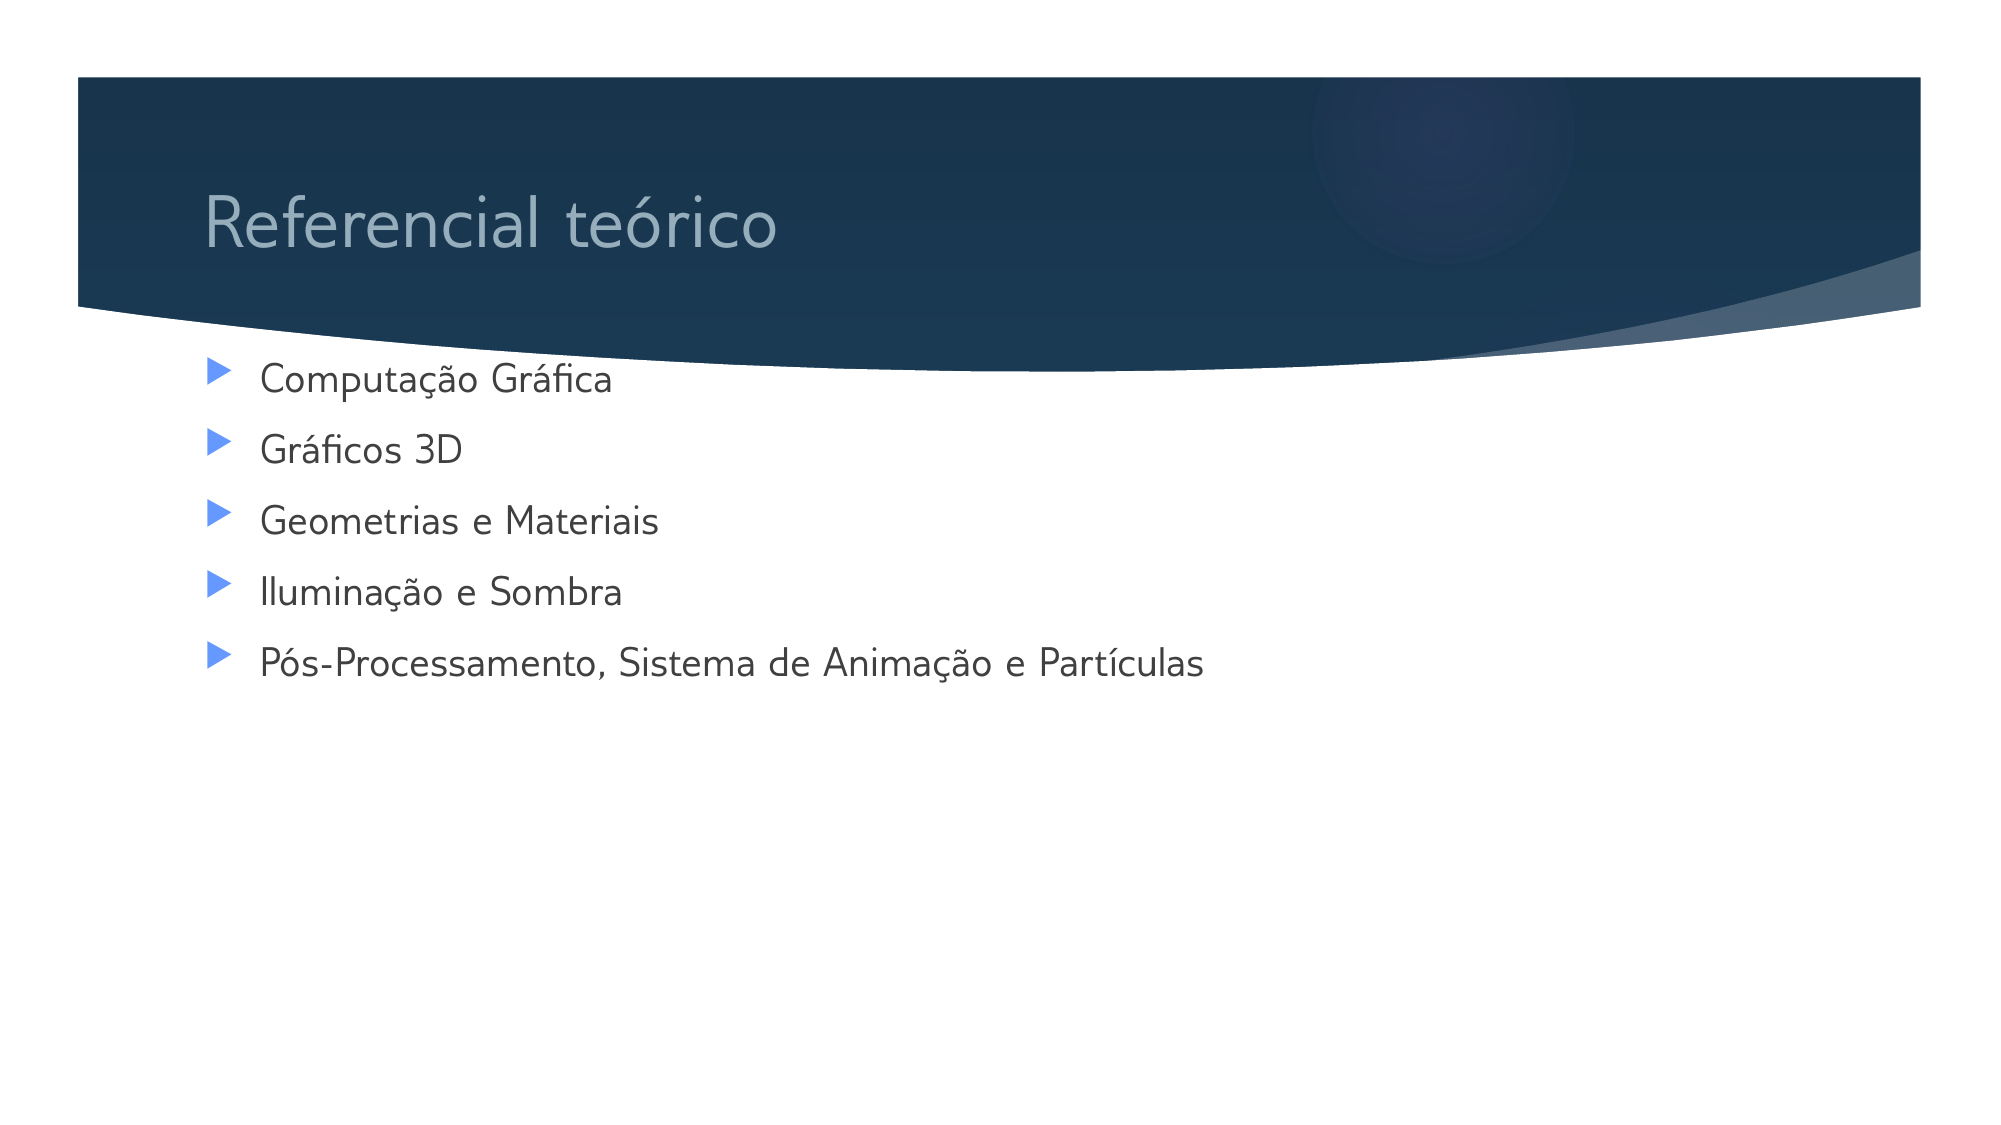

# Referencial teórico
Computação Gráfica
Gráficos 3D
Geometrias e Materiais
Iluminação e Sombra
Pós-Processamento, Sistema de Animação e Partículas